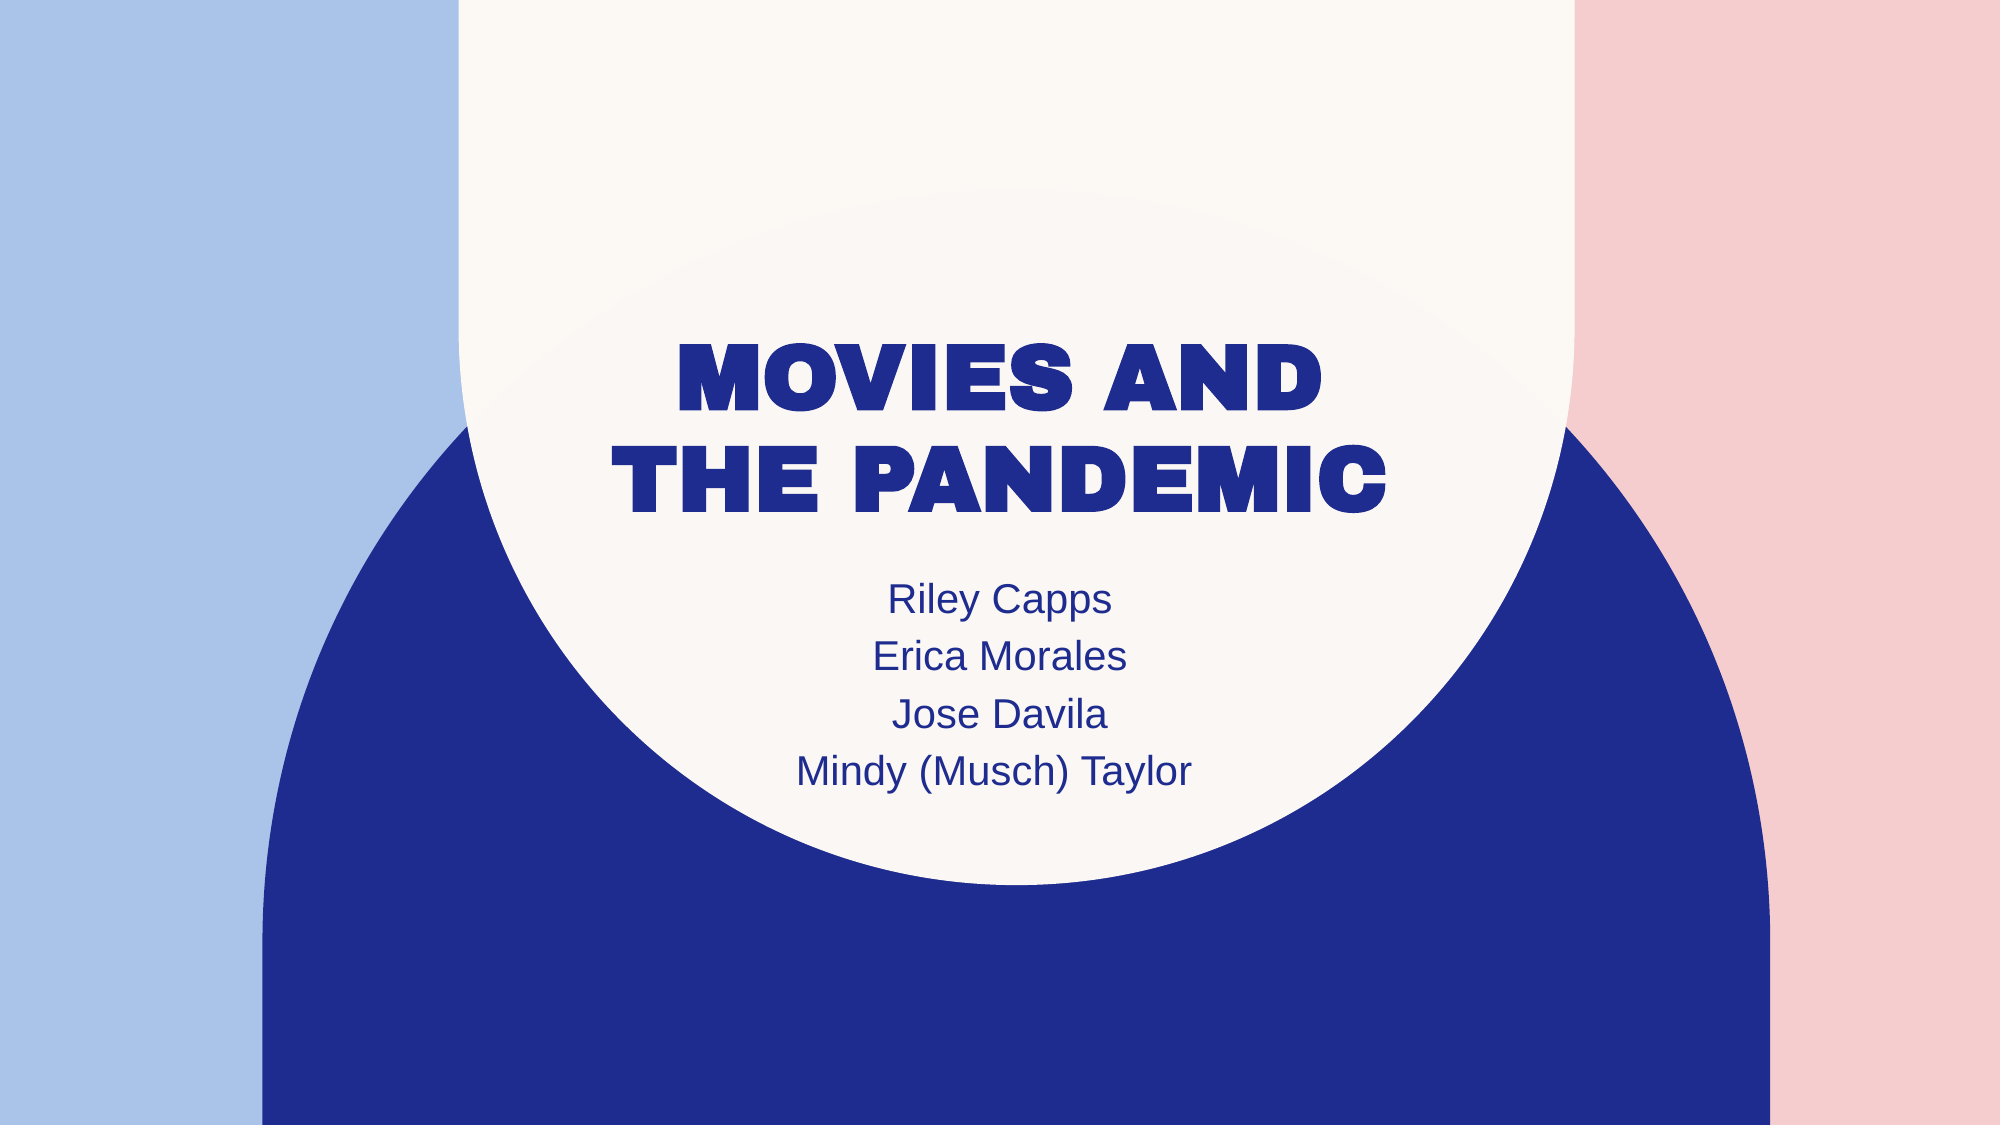

# Movies and the Pandemic
Riley Capps
Erica Morales
Jose Davila
Mindy (Musch) Taylor